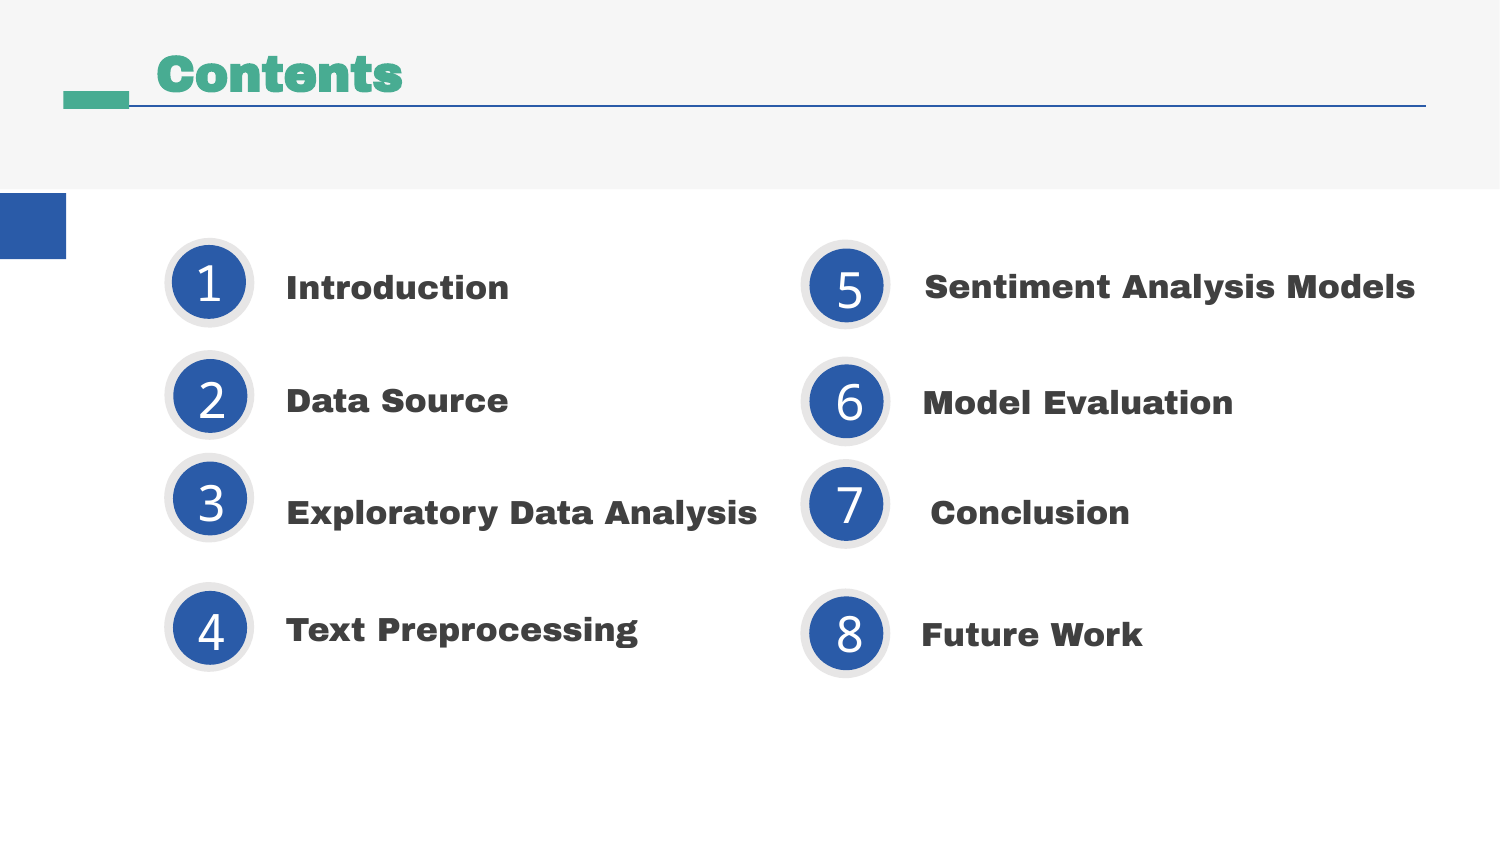

Contents

1

5
Sentiment Analysis Models
Introduction

2
6

Data Source
Model Evaluation

3
7

Exploratory Data Analysis
Conclusion

4
8

Text Preprocessing
Future Work